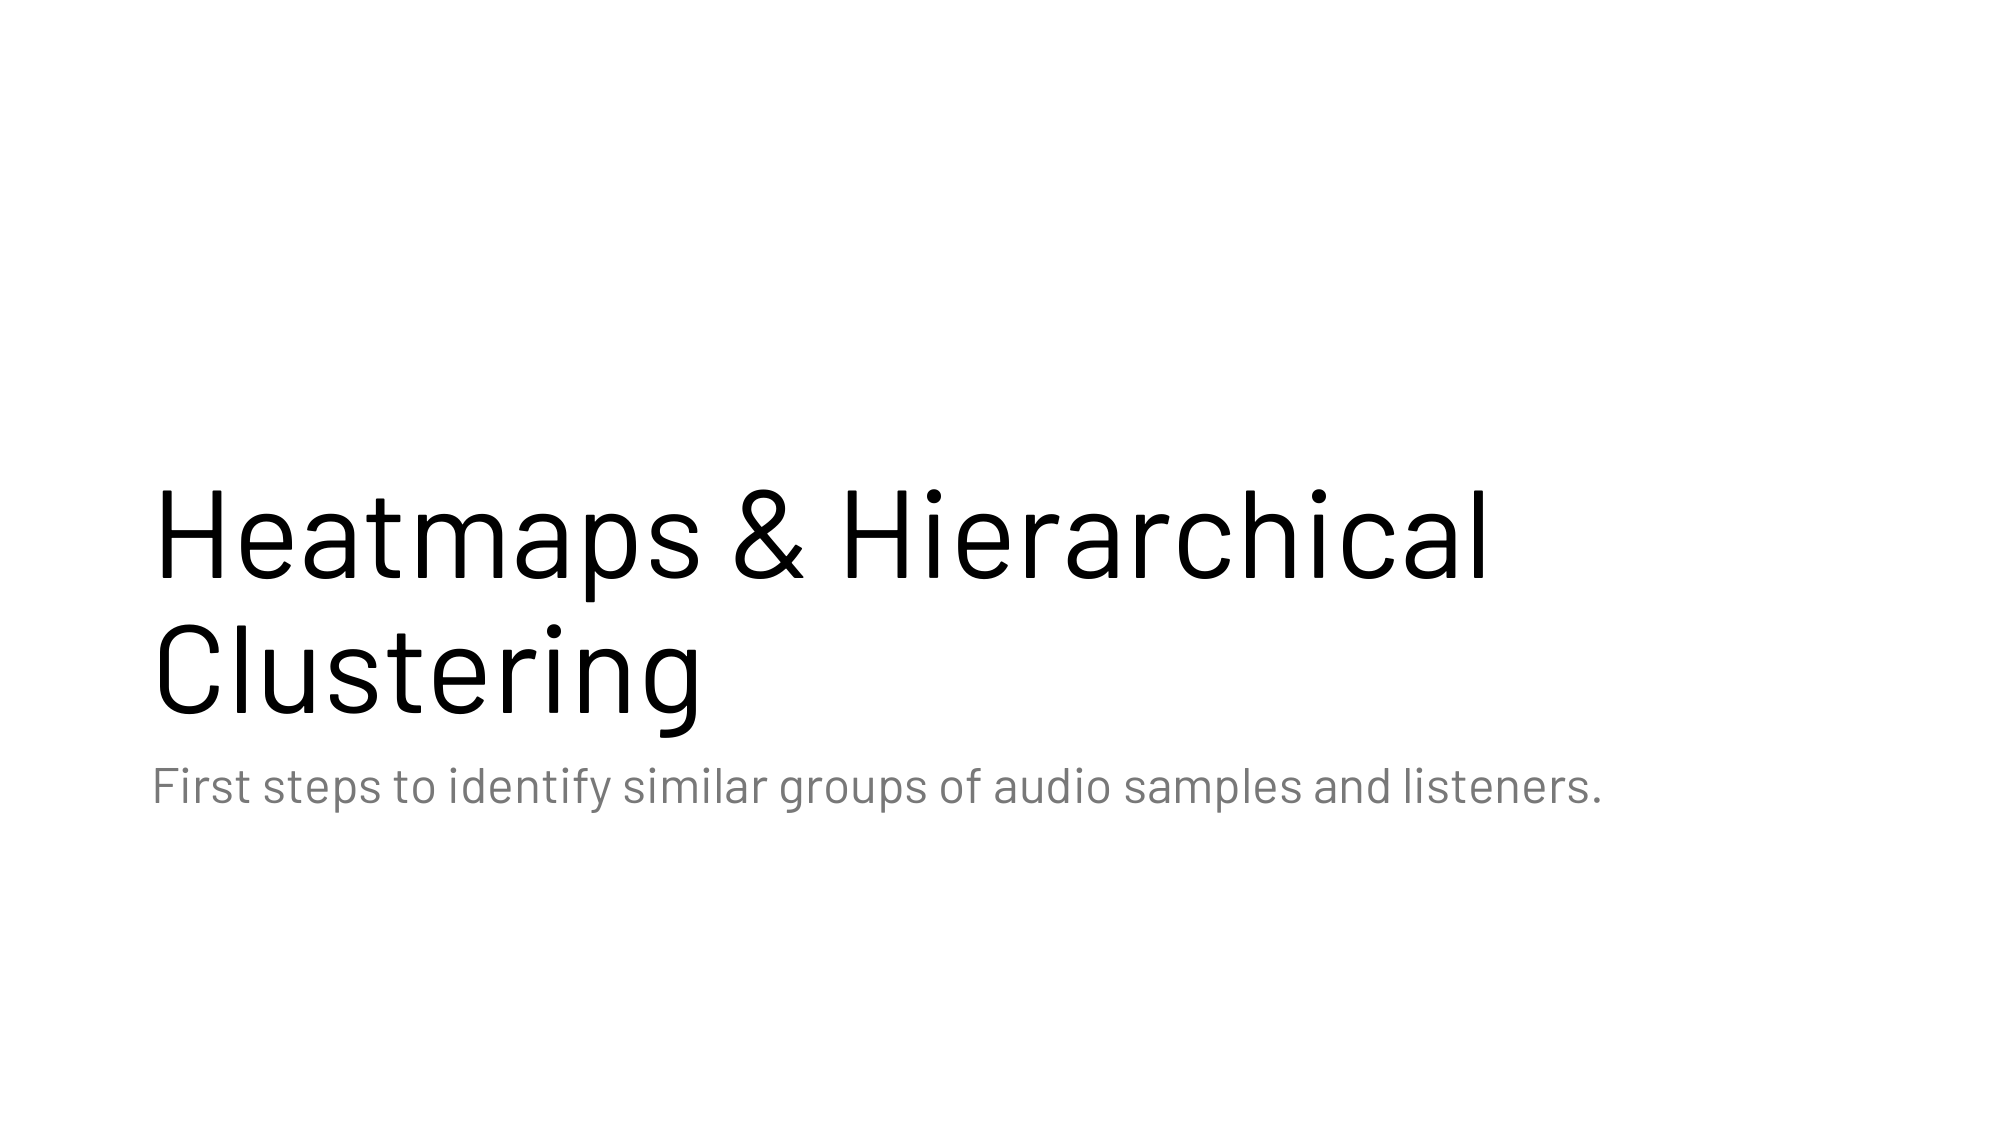

# Heatmaps & Hierarchical Clustering
First steps to identify similar groups of audio samples and listeners.